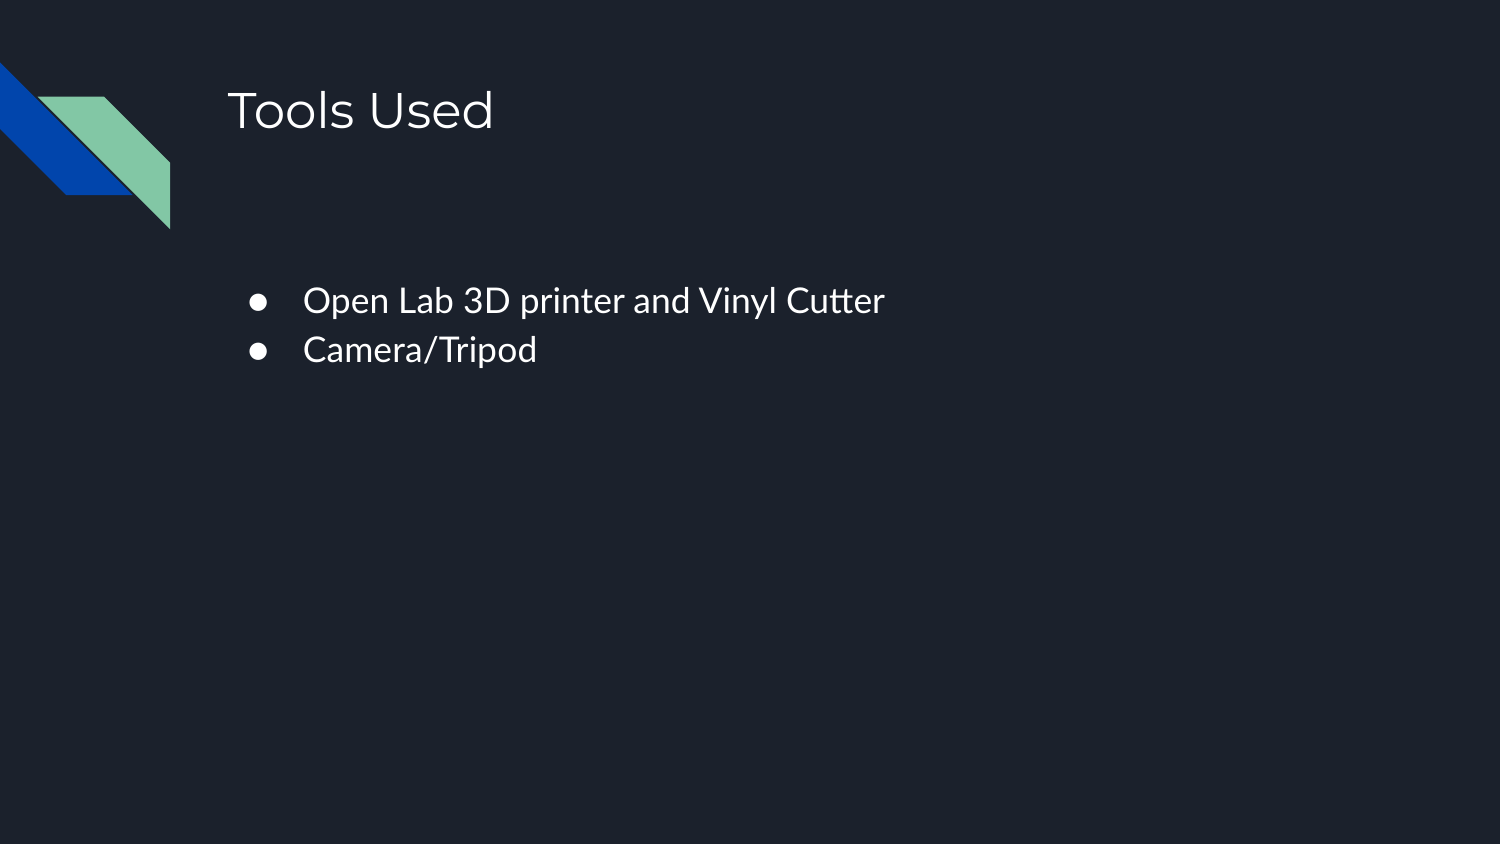

# Tools Used
Open Lab 3D printer and Vinyl Cutter
Camera/Tripod